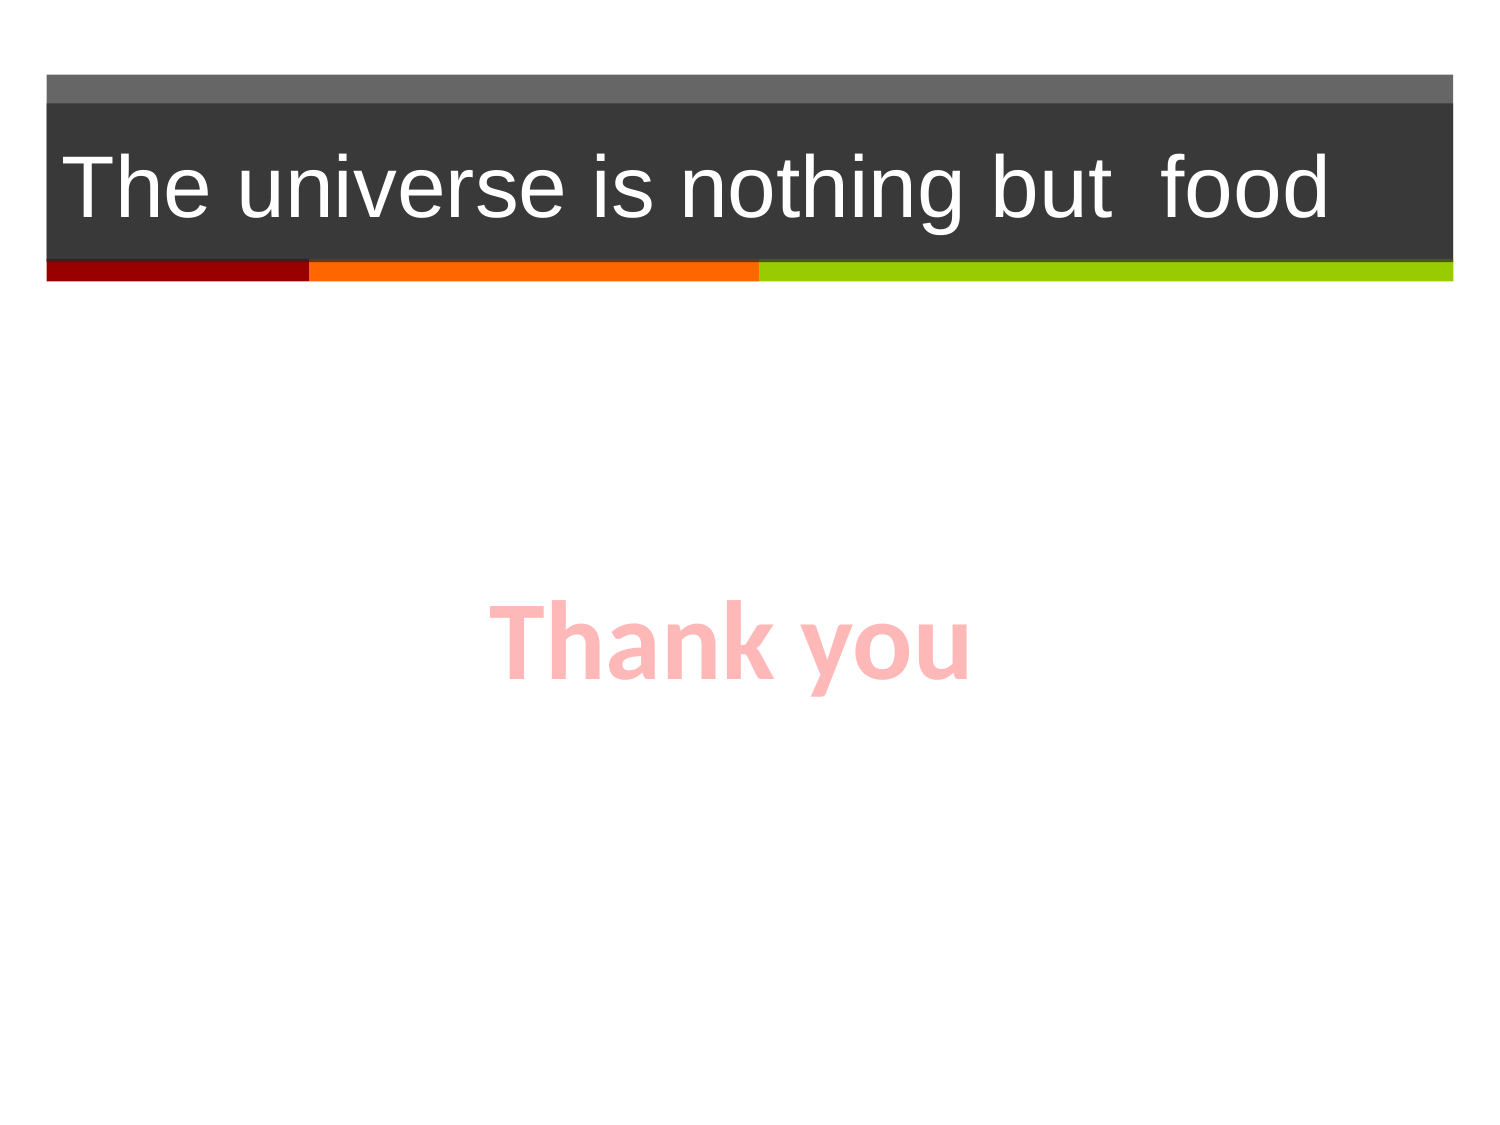

# The universe is nothing but  food
Thank you